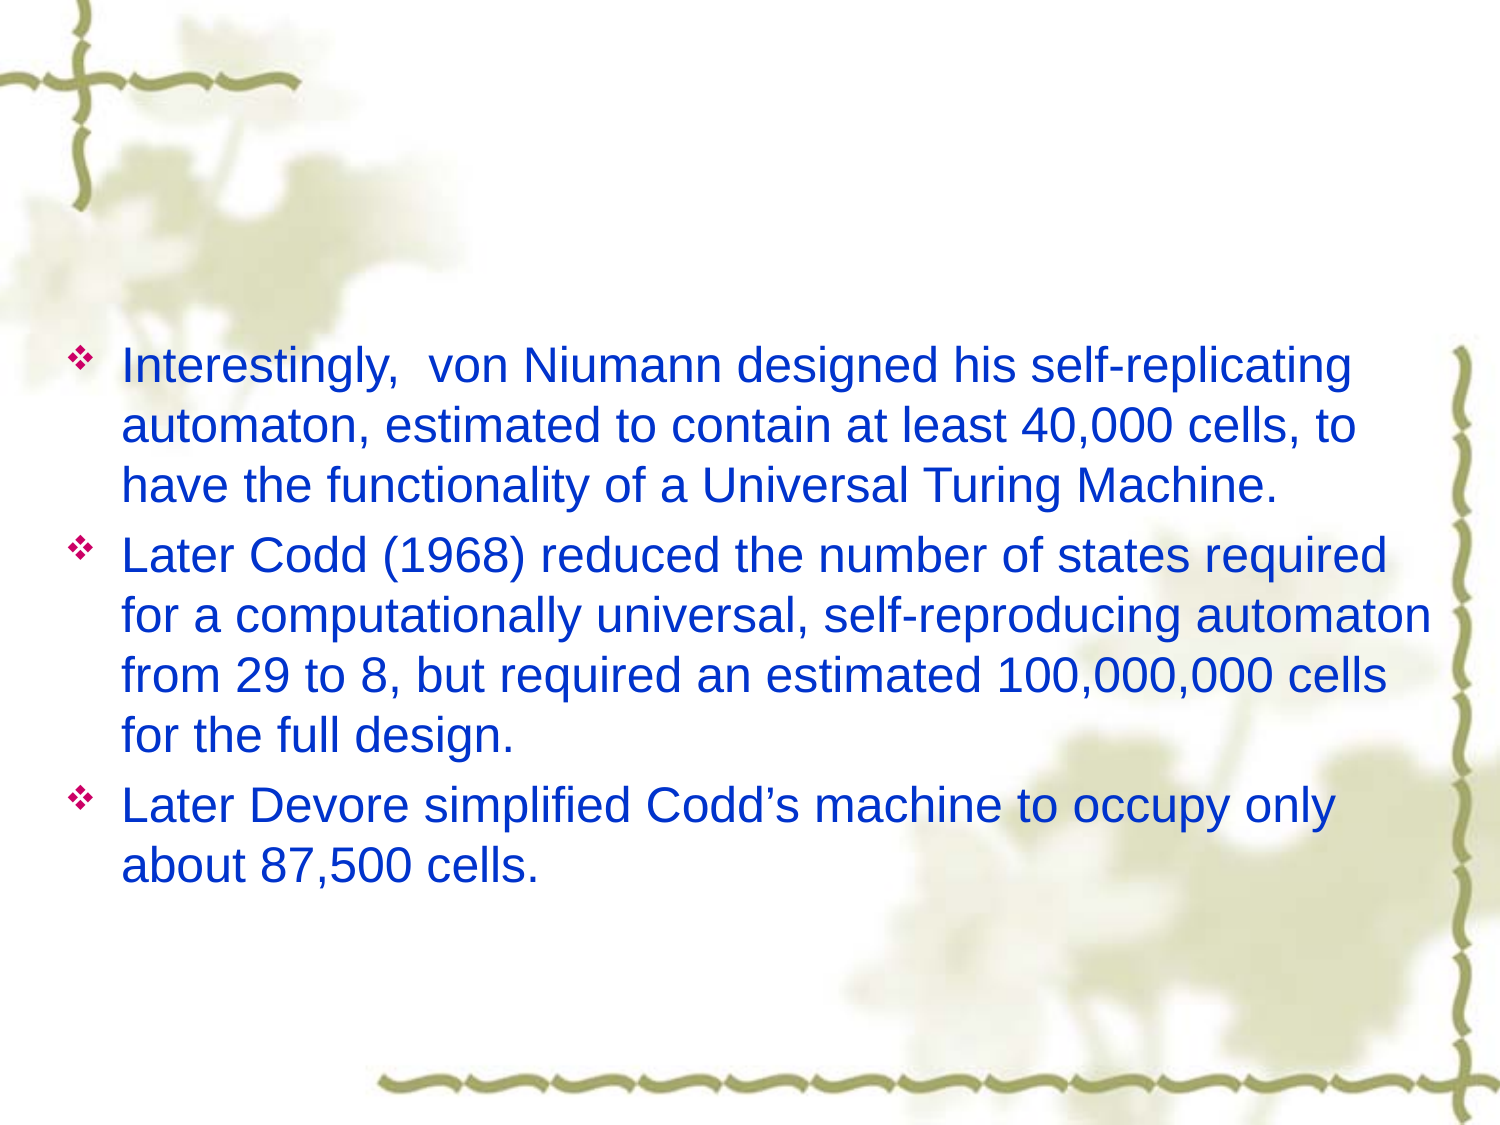

#
Interestingly,  von Niumann designed his self-replicating automaton, estimated to contain at least 40,000 cells, to have the functionality of a Universal Turing Machine.
Later Codd (1968) reduced the number of states required for a computationally universal, self-reproducing automaton from 29 to 8, but required an estimated 100,000,000 cells for the full design.
Later Devore simplified Codd’s machine to occupy only about 87,500 cells.